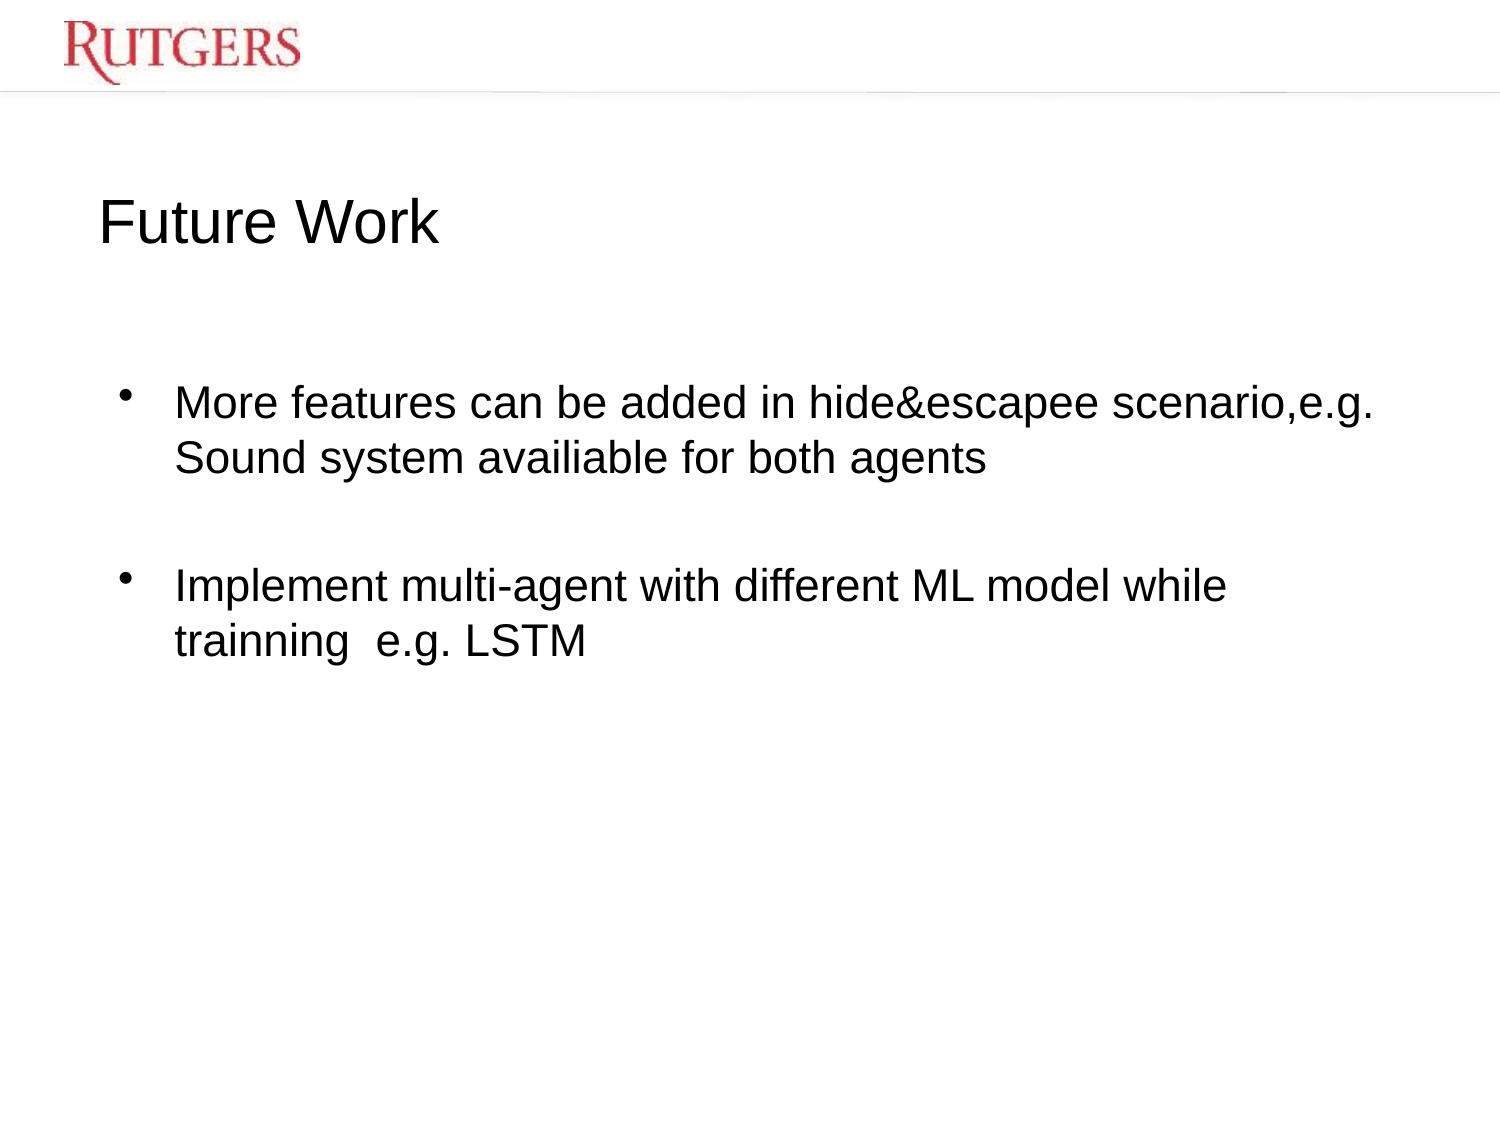

# Future Work
More features can be added in hide&escapee scenario,e.g. Sound system availiable for both agents

Implement multi-agent with different ML model while trainning  e.g. LSTM